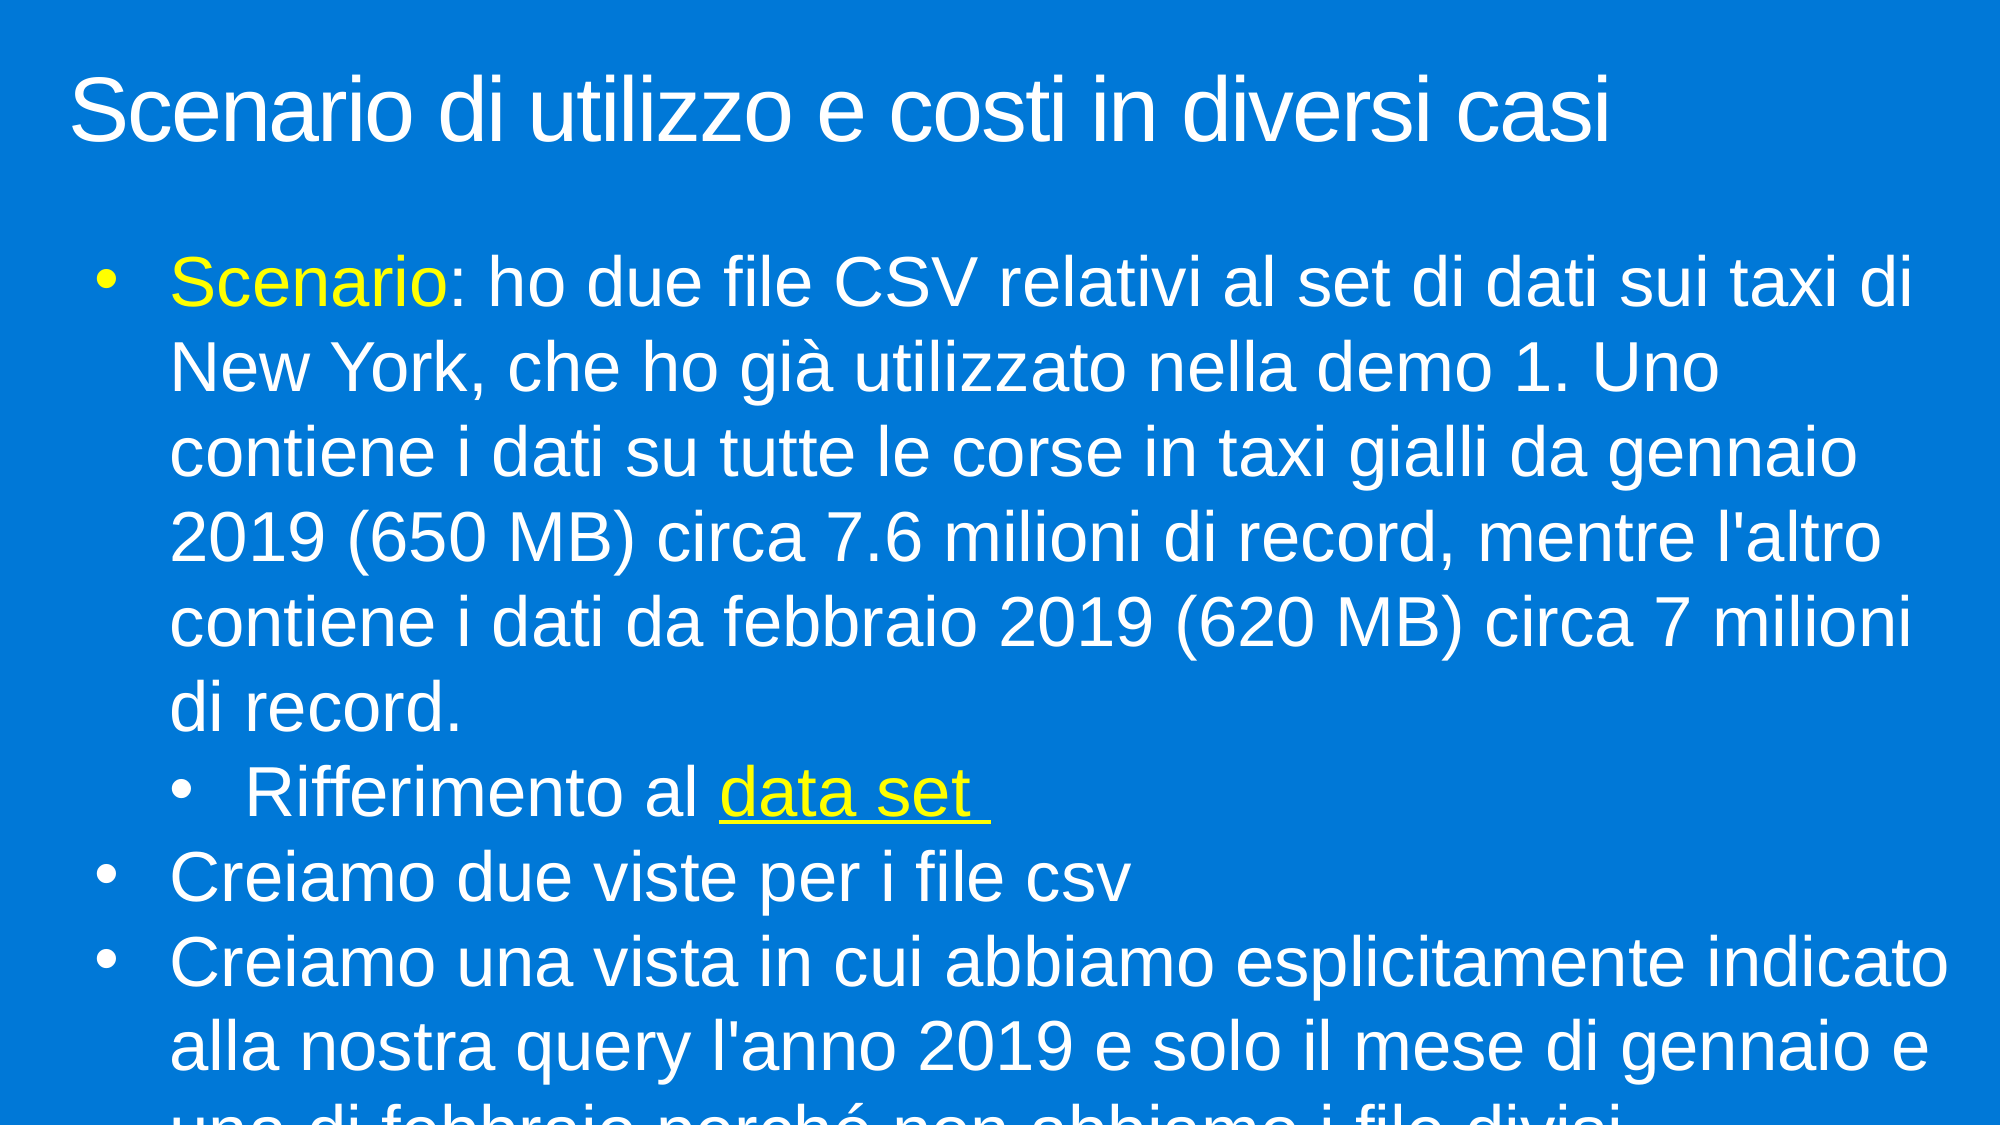

# Scenario di utilizzo e costi in diversi casi
Scenario: ho due file CSV relativi al set di dati sui taxi di New York, che ho già utilizzato nella demo 1. Uno contiene i dati su tutte le corse in taxi gialli da gennaio 2019 (650 MB) circa 7.6 milioni di record, mentre l'altro contiene i dati da febbraio 2019 (620 MB) circa 7 milioni di record.
Rifferimento al data set
Creiamo due viste per i file csv
Creiamo una vista in cui abbiamo esplicitamente indicato alla nostra query l'anno 2019 e solo il mese di gennaio e una di febbraio perché non abbiamo i file divisi